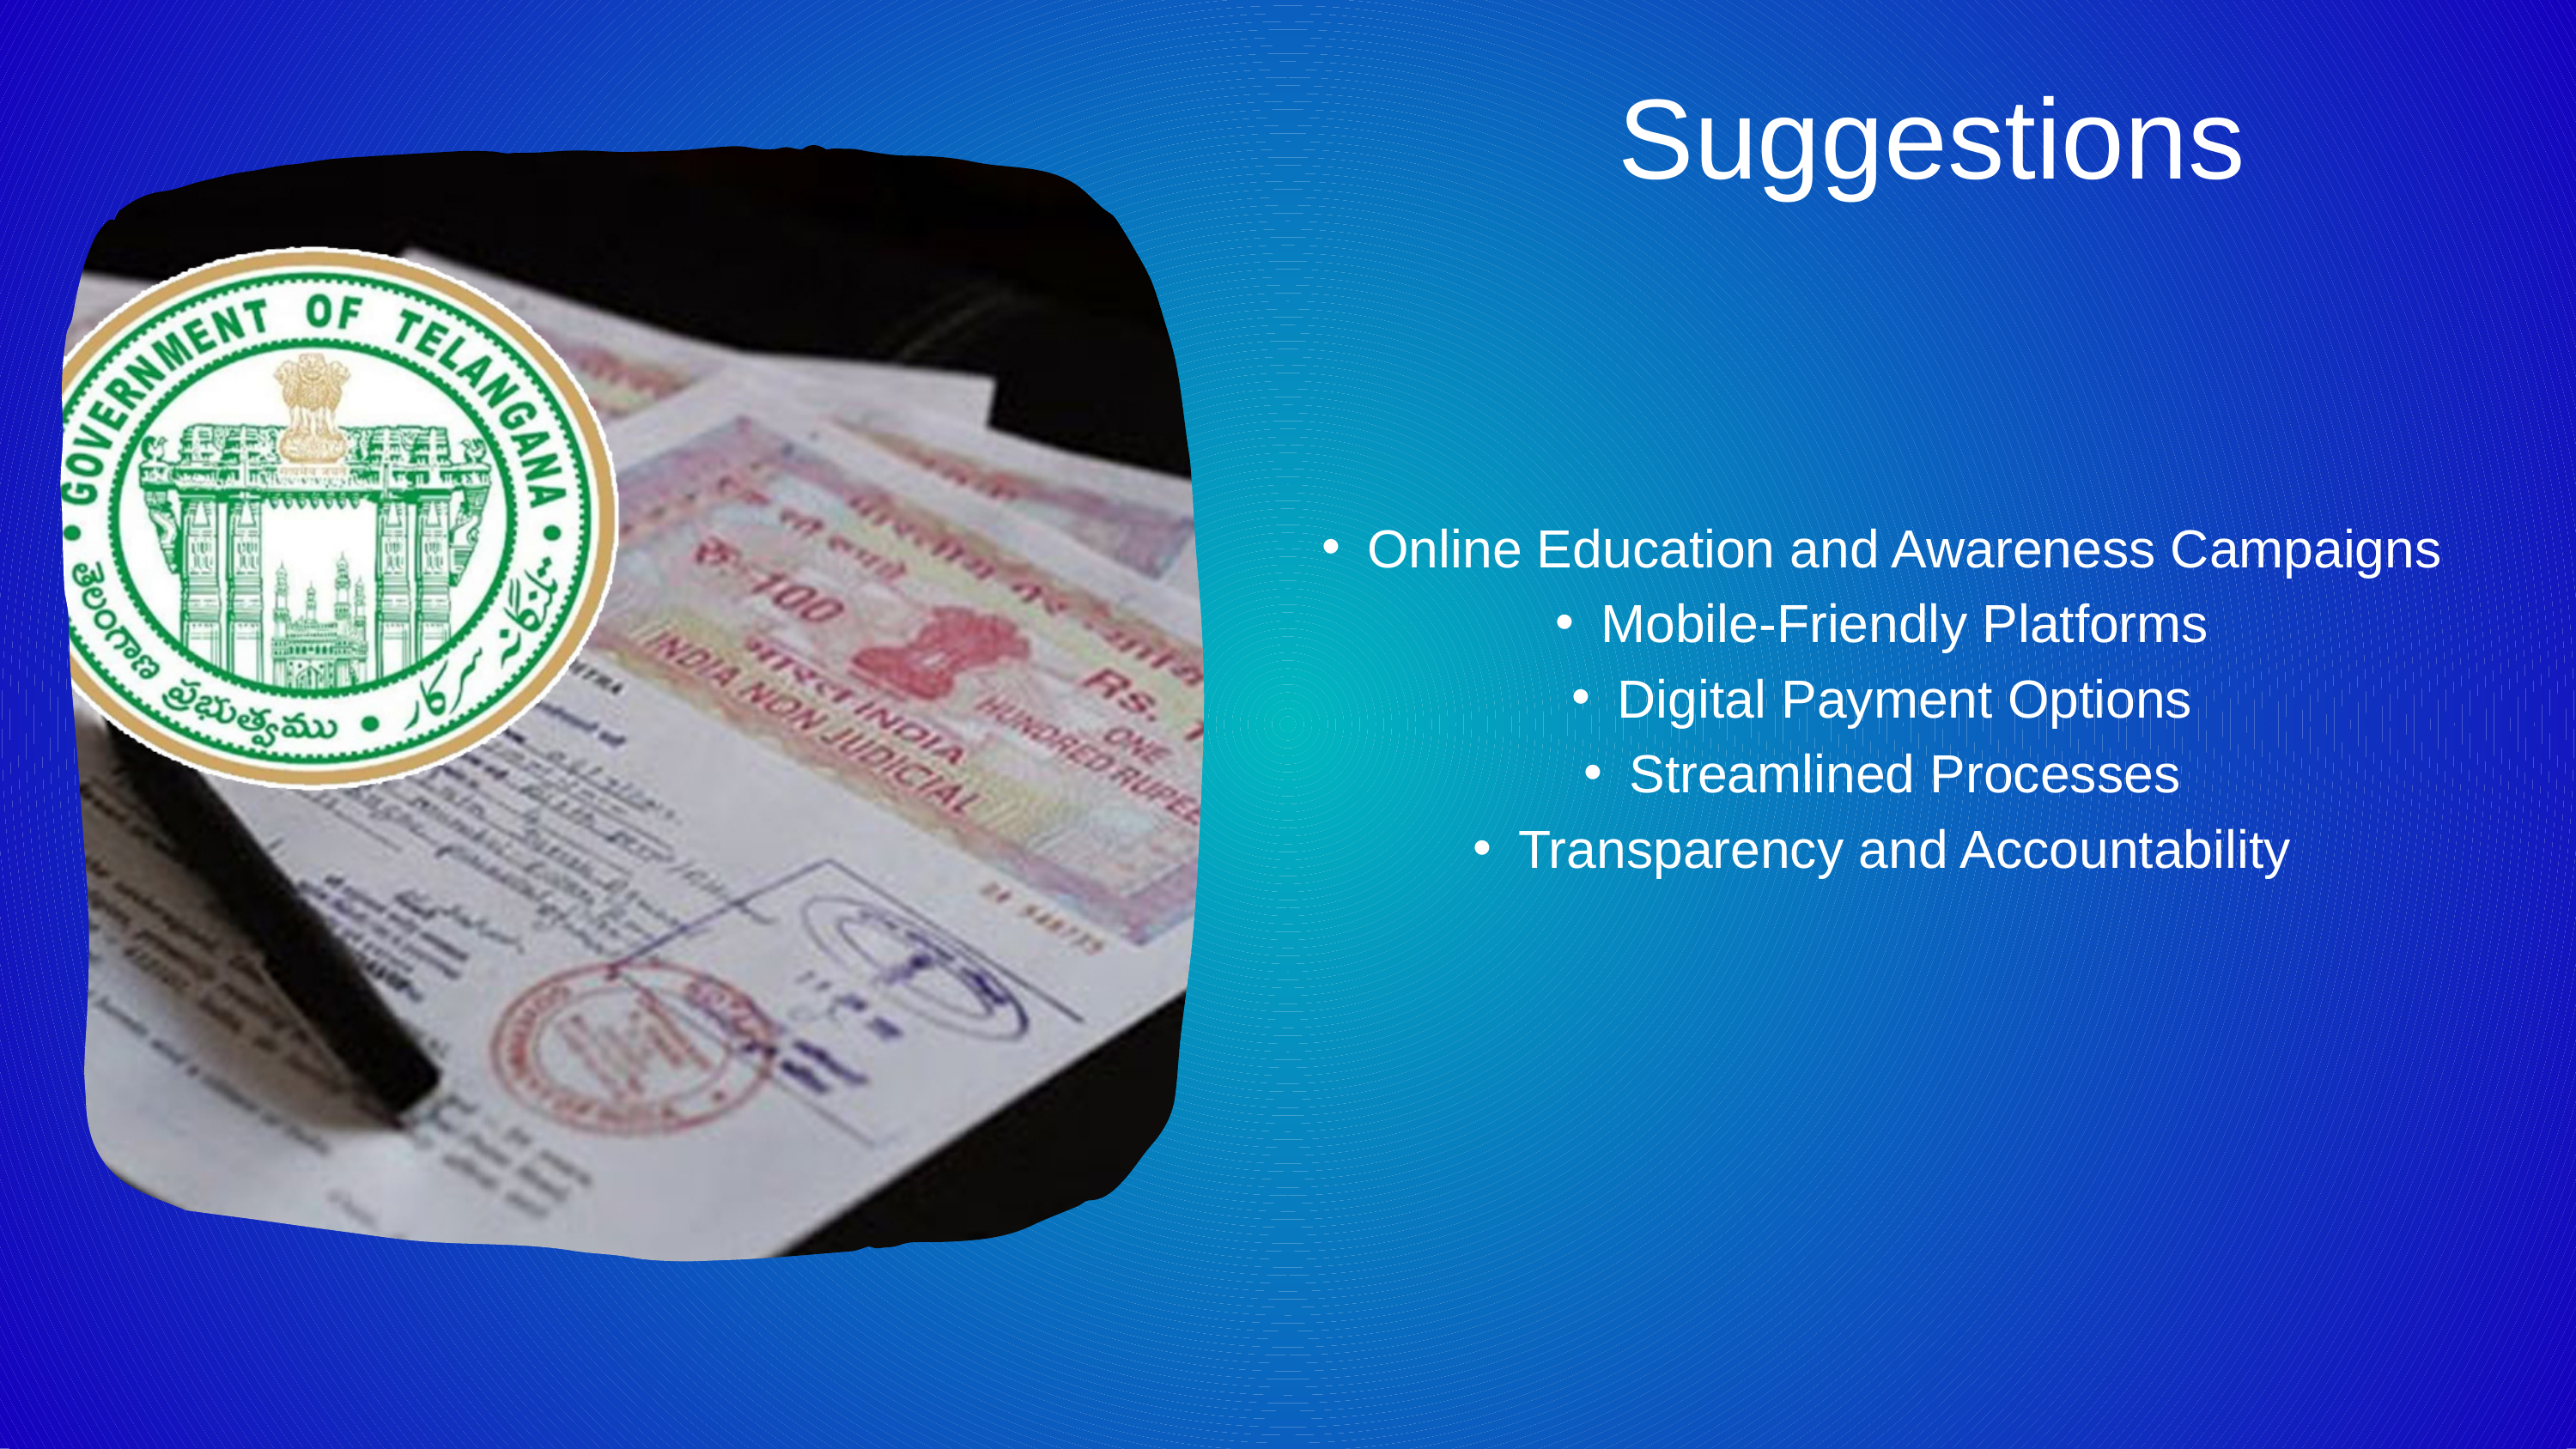

Suggestions

Online Education and Awareness Campaigns
Mobile-Friendly Platforms
Digital Payment Options
Streamlined Processes
Transparency and Accountability